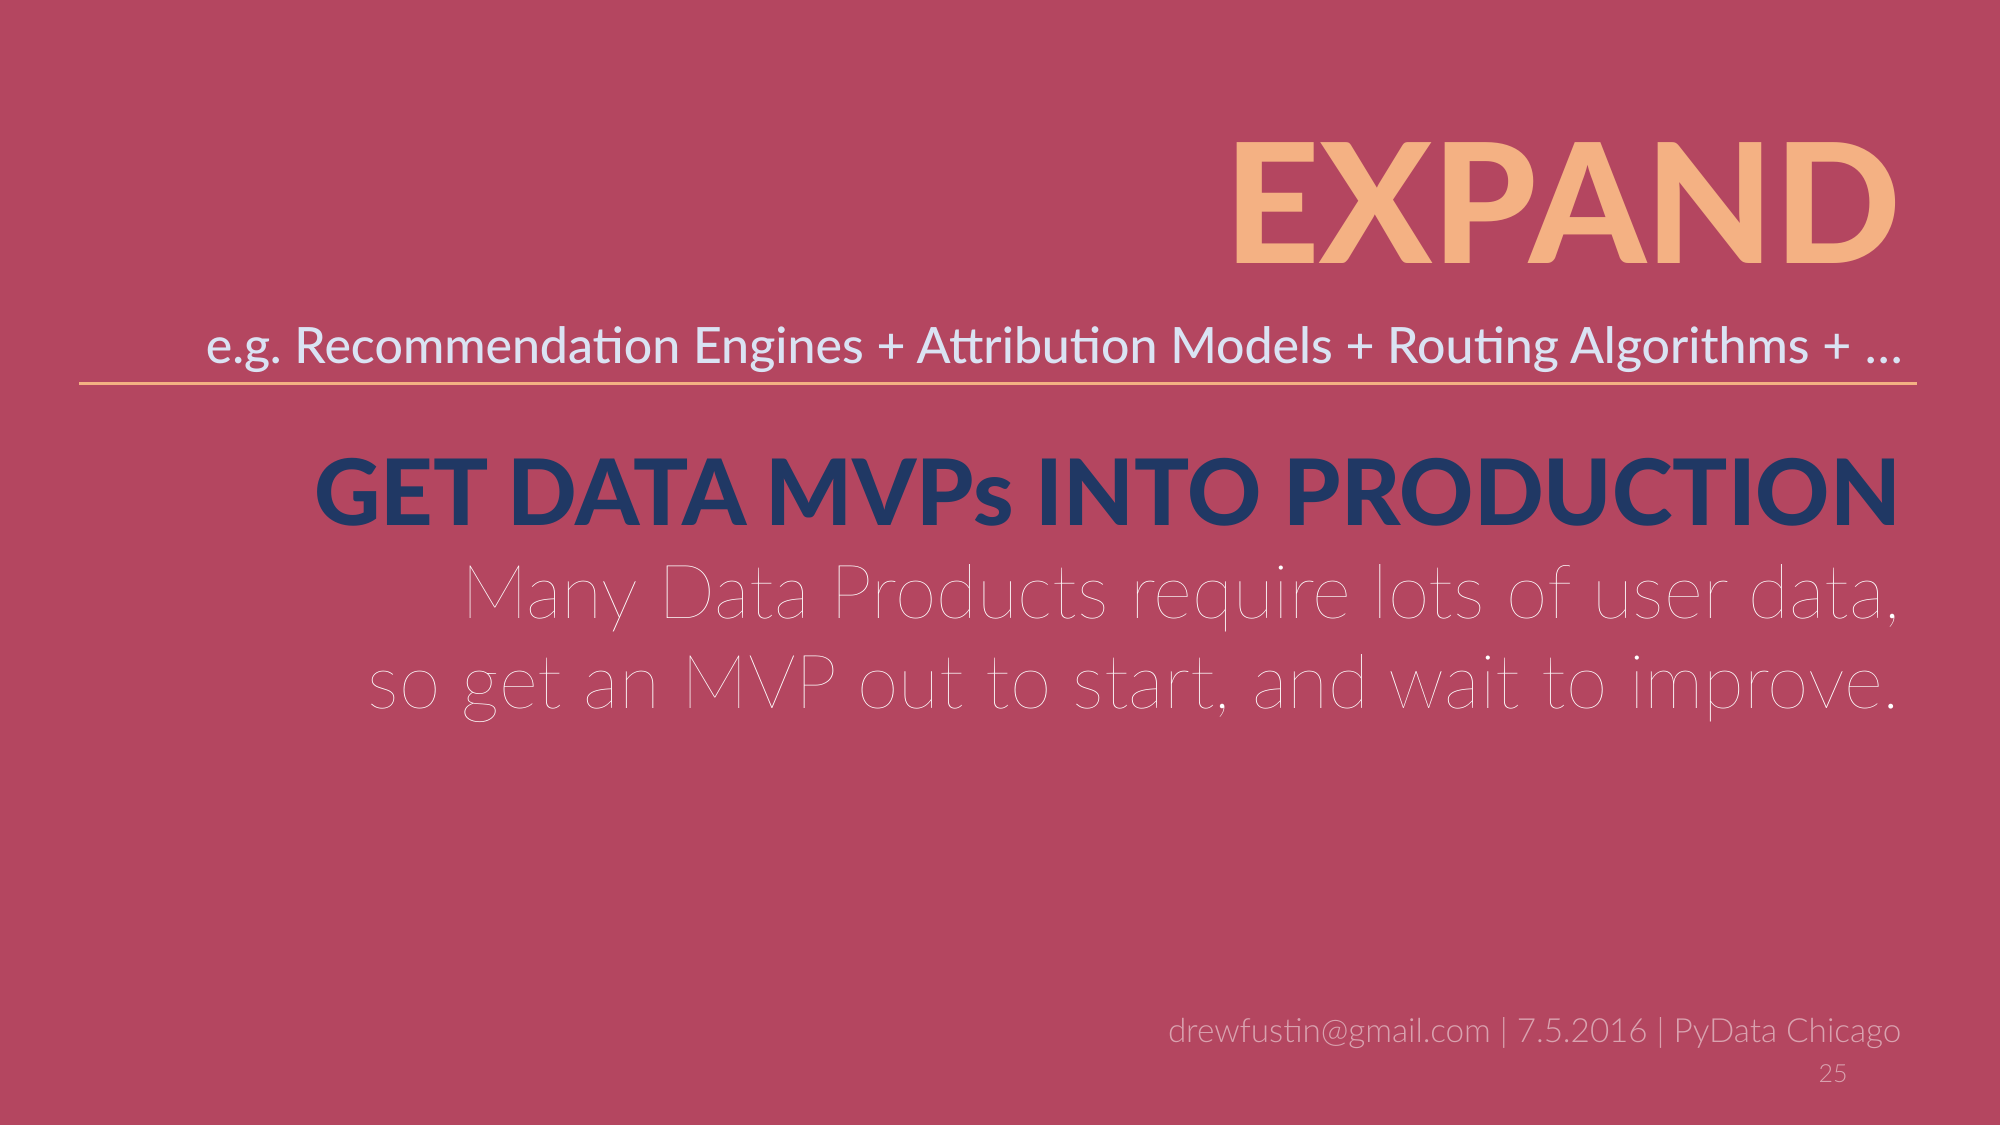

EXPAND
e.g. Recommendation Engines + Attribution Models + Routing Algorithms + …

GET DATA MVPs INTO PRODUCTION
	Many Data Products require lots of user data,
so get an MVP out to start, and wait to improve.
drewfustin@gmail.com | 7.5.2016 | PyData Chicago
25